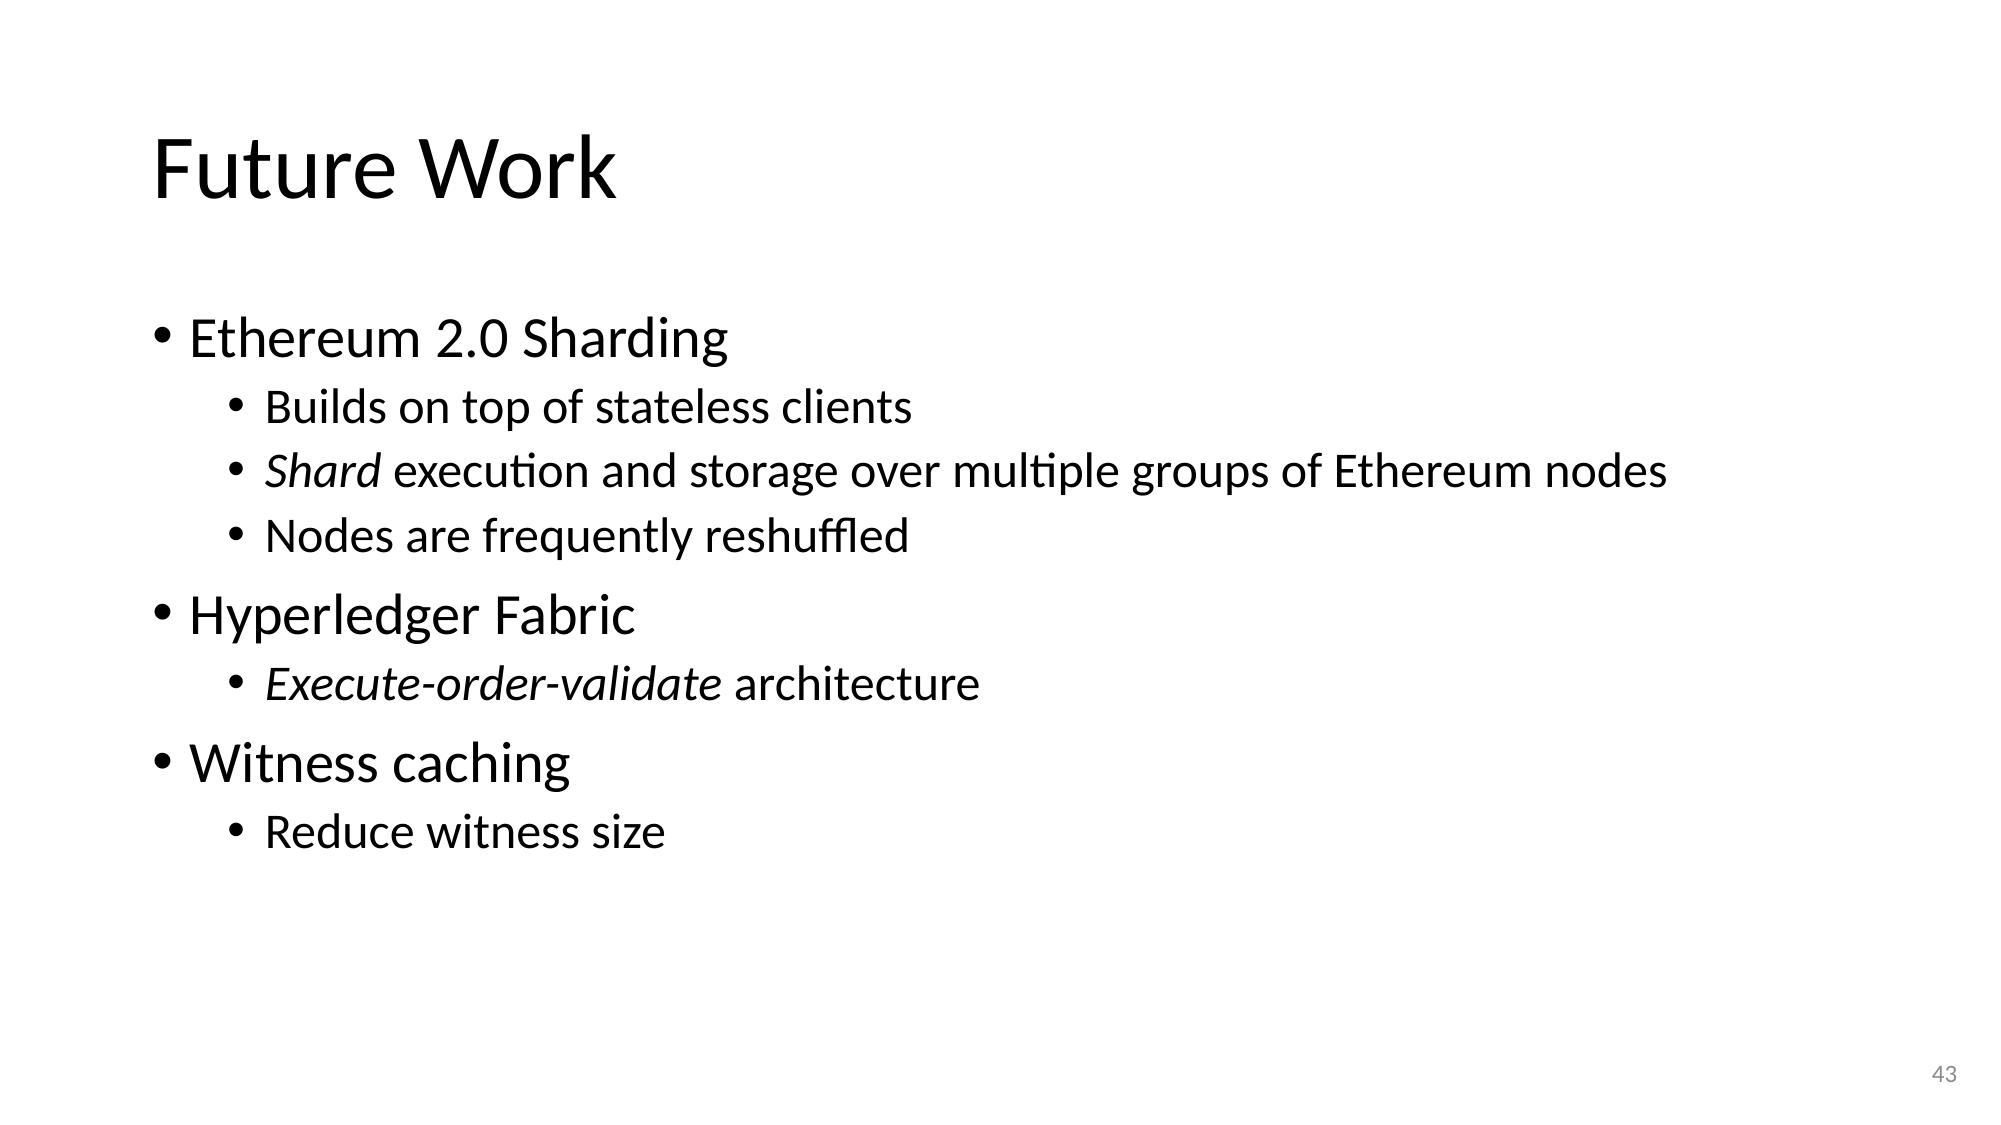

# Future Work
Ethereum 2.0 Sharding
Builds on top of stateless clients
Shard execution and storage over multiple groups of Ethereum nodes
Nodes are frequently reshuffled
Hyperledger Fabric
Execute-order-validate architecture
Witness caching
Reduce witness size
43